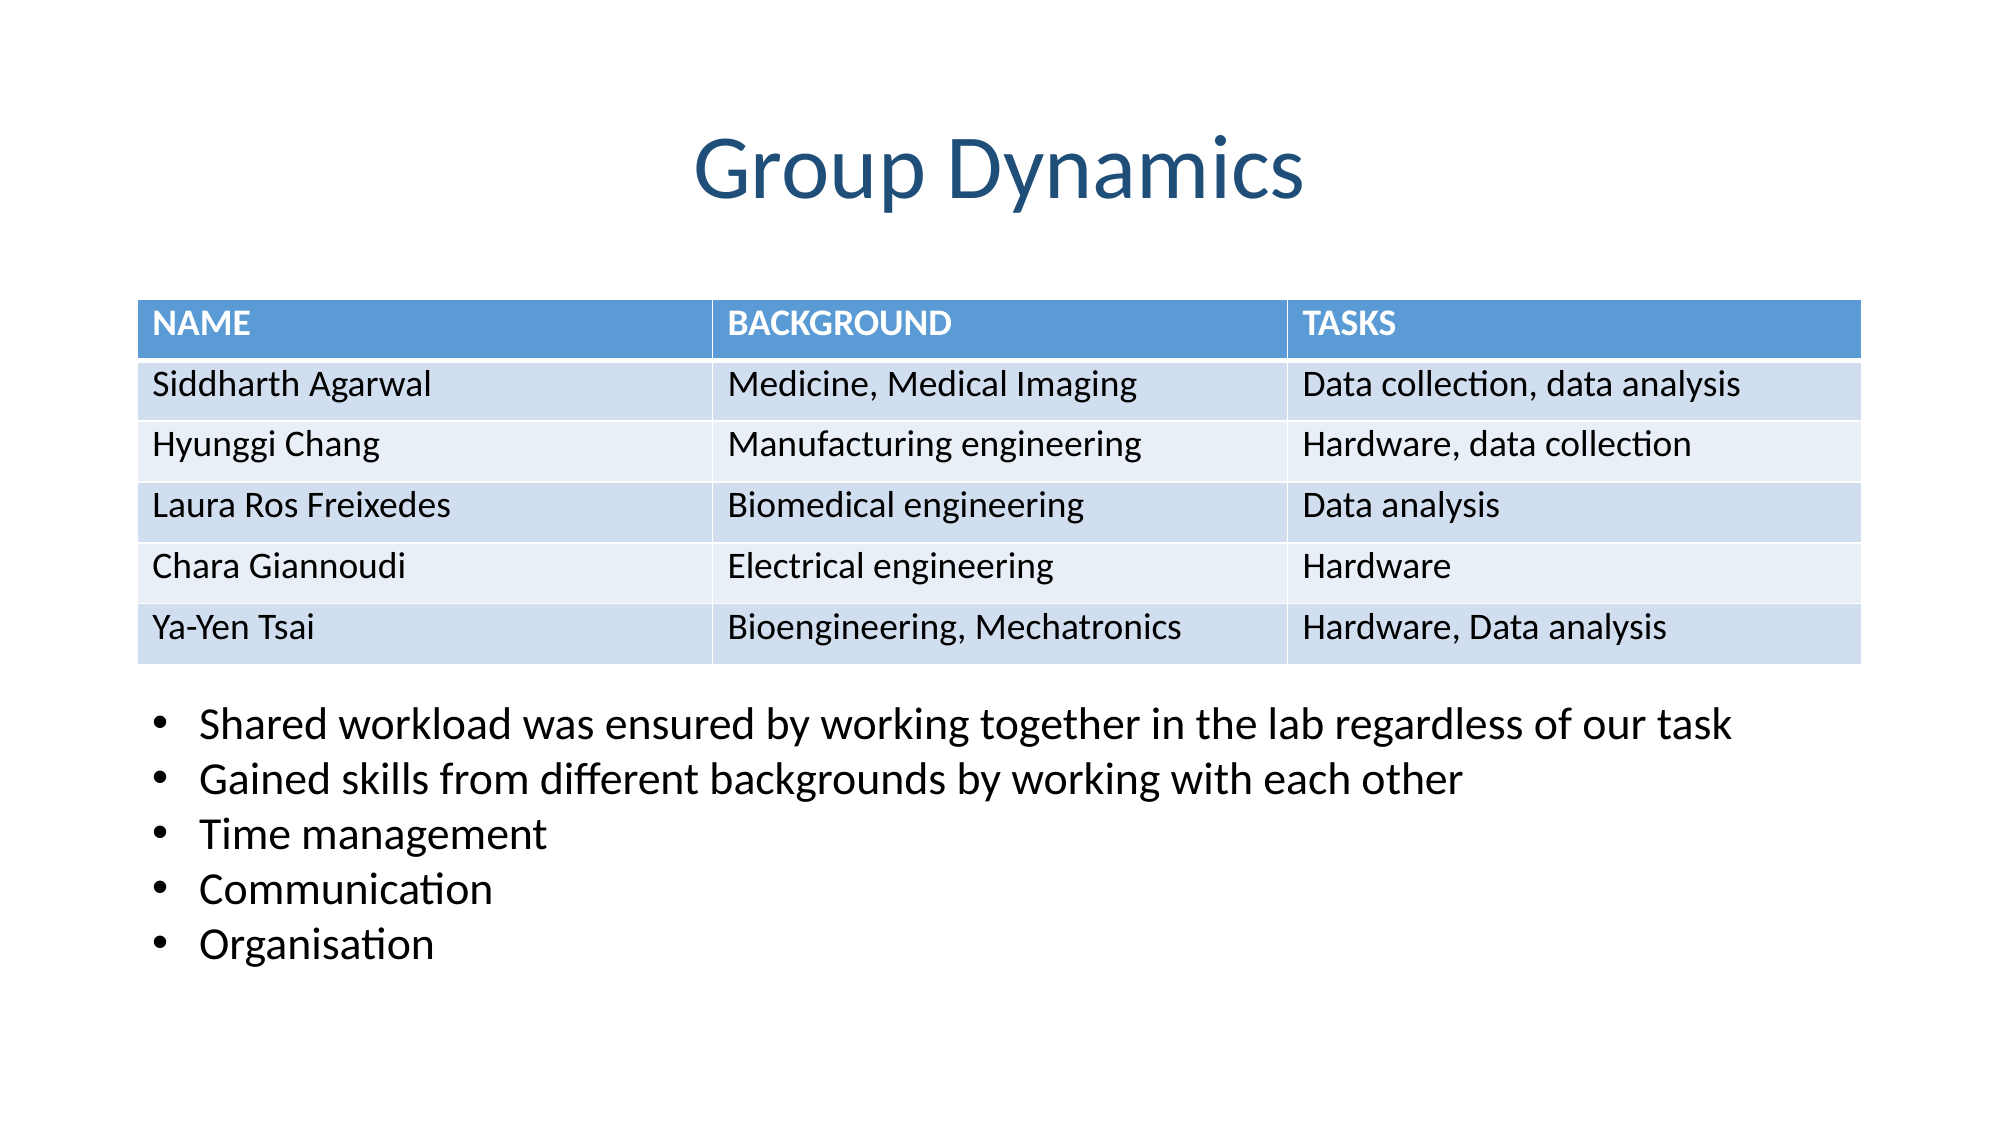

# Group Dynamics
| NAME | BACKGROUND | TASKS |
| --- | --- | --- |
| Siddharth Agarwal | Medicine, Medical Imaging | Data collection, data analysis |
| Hyunggi Chang | Manufacturing engineering | Hardware, data collection |
| Laura Ros Freixedes | Biomedical engineering | Data analysis |
| Chara Giannoudi | Electrical engineering | Hardware |
| Ya-Yen Tsai | Bioengineering, Mechatronics | Hardware, Data analysis |
Shared workload was ensured by working together in the lab regardless of our task
Gained skills from different backgrounds by working with each other
Time management
Communication
Organisation